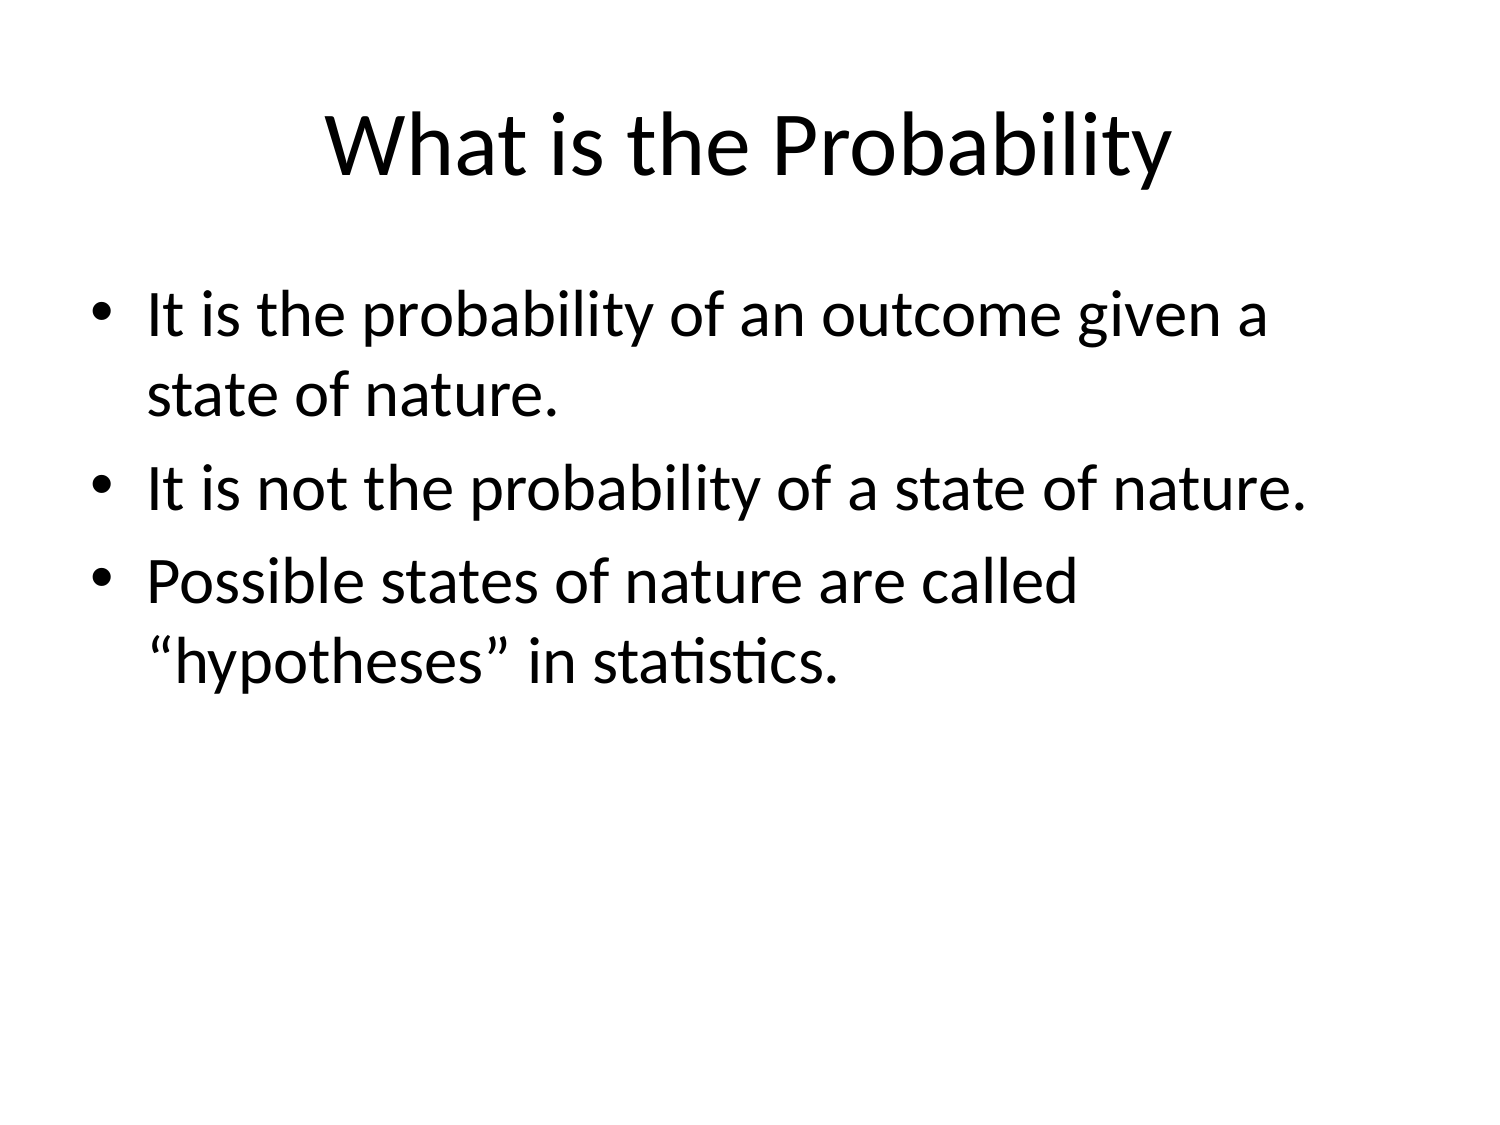

# What is the Probability
It is the probability of an outcome given a state of nature.
It is not the probability of a state of nature.
Possible states of nature are called “hypotheses” in statistics.